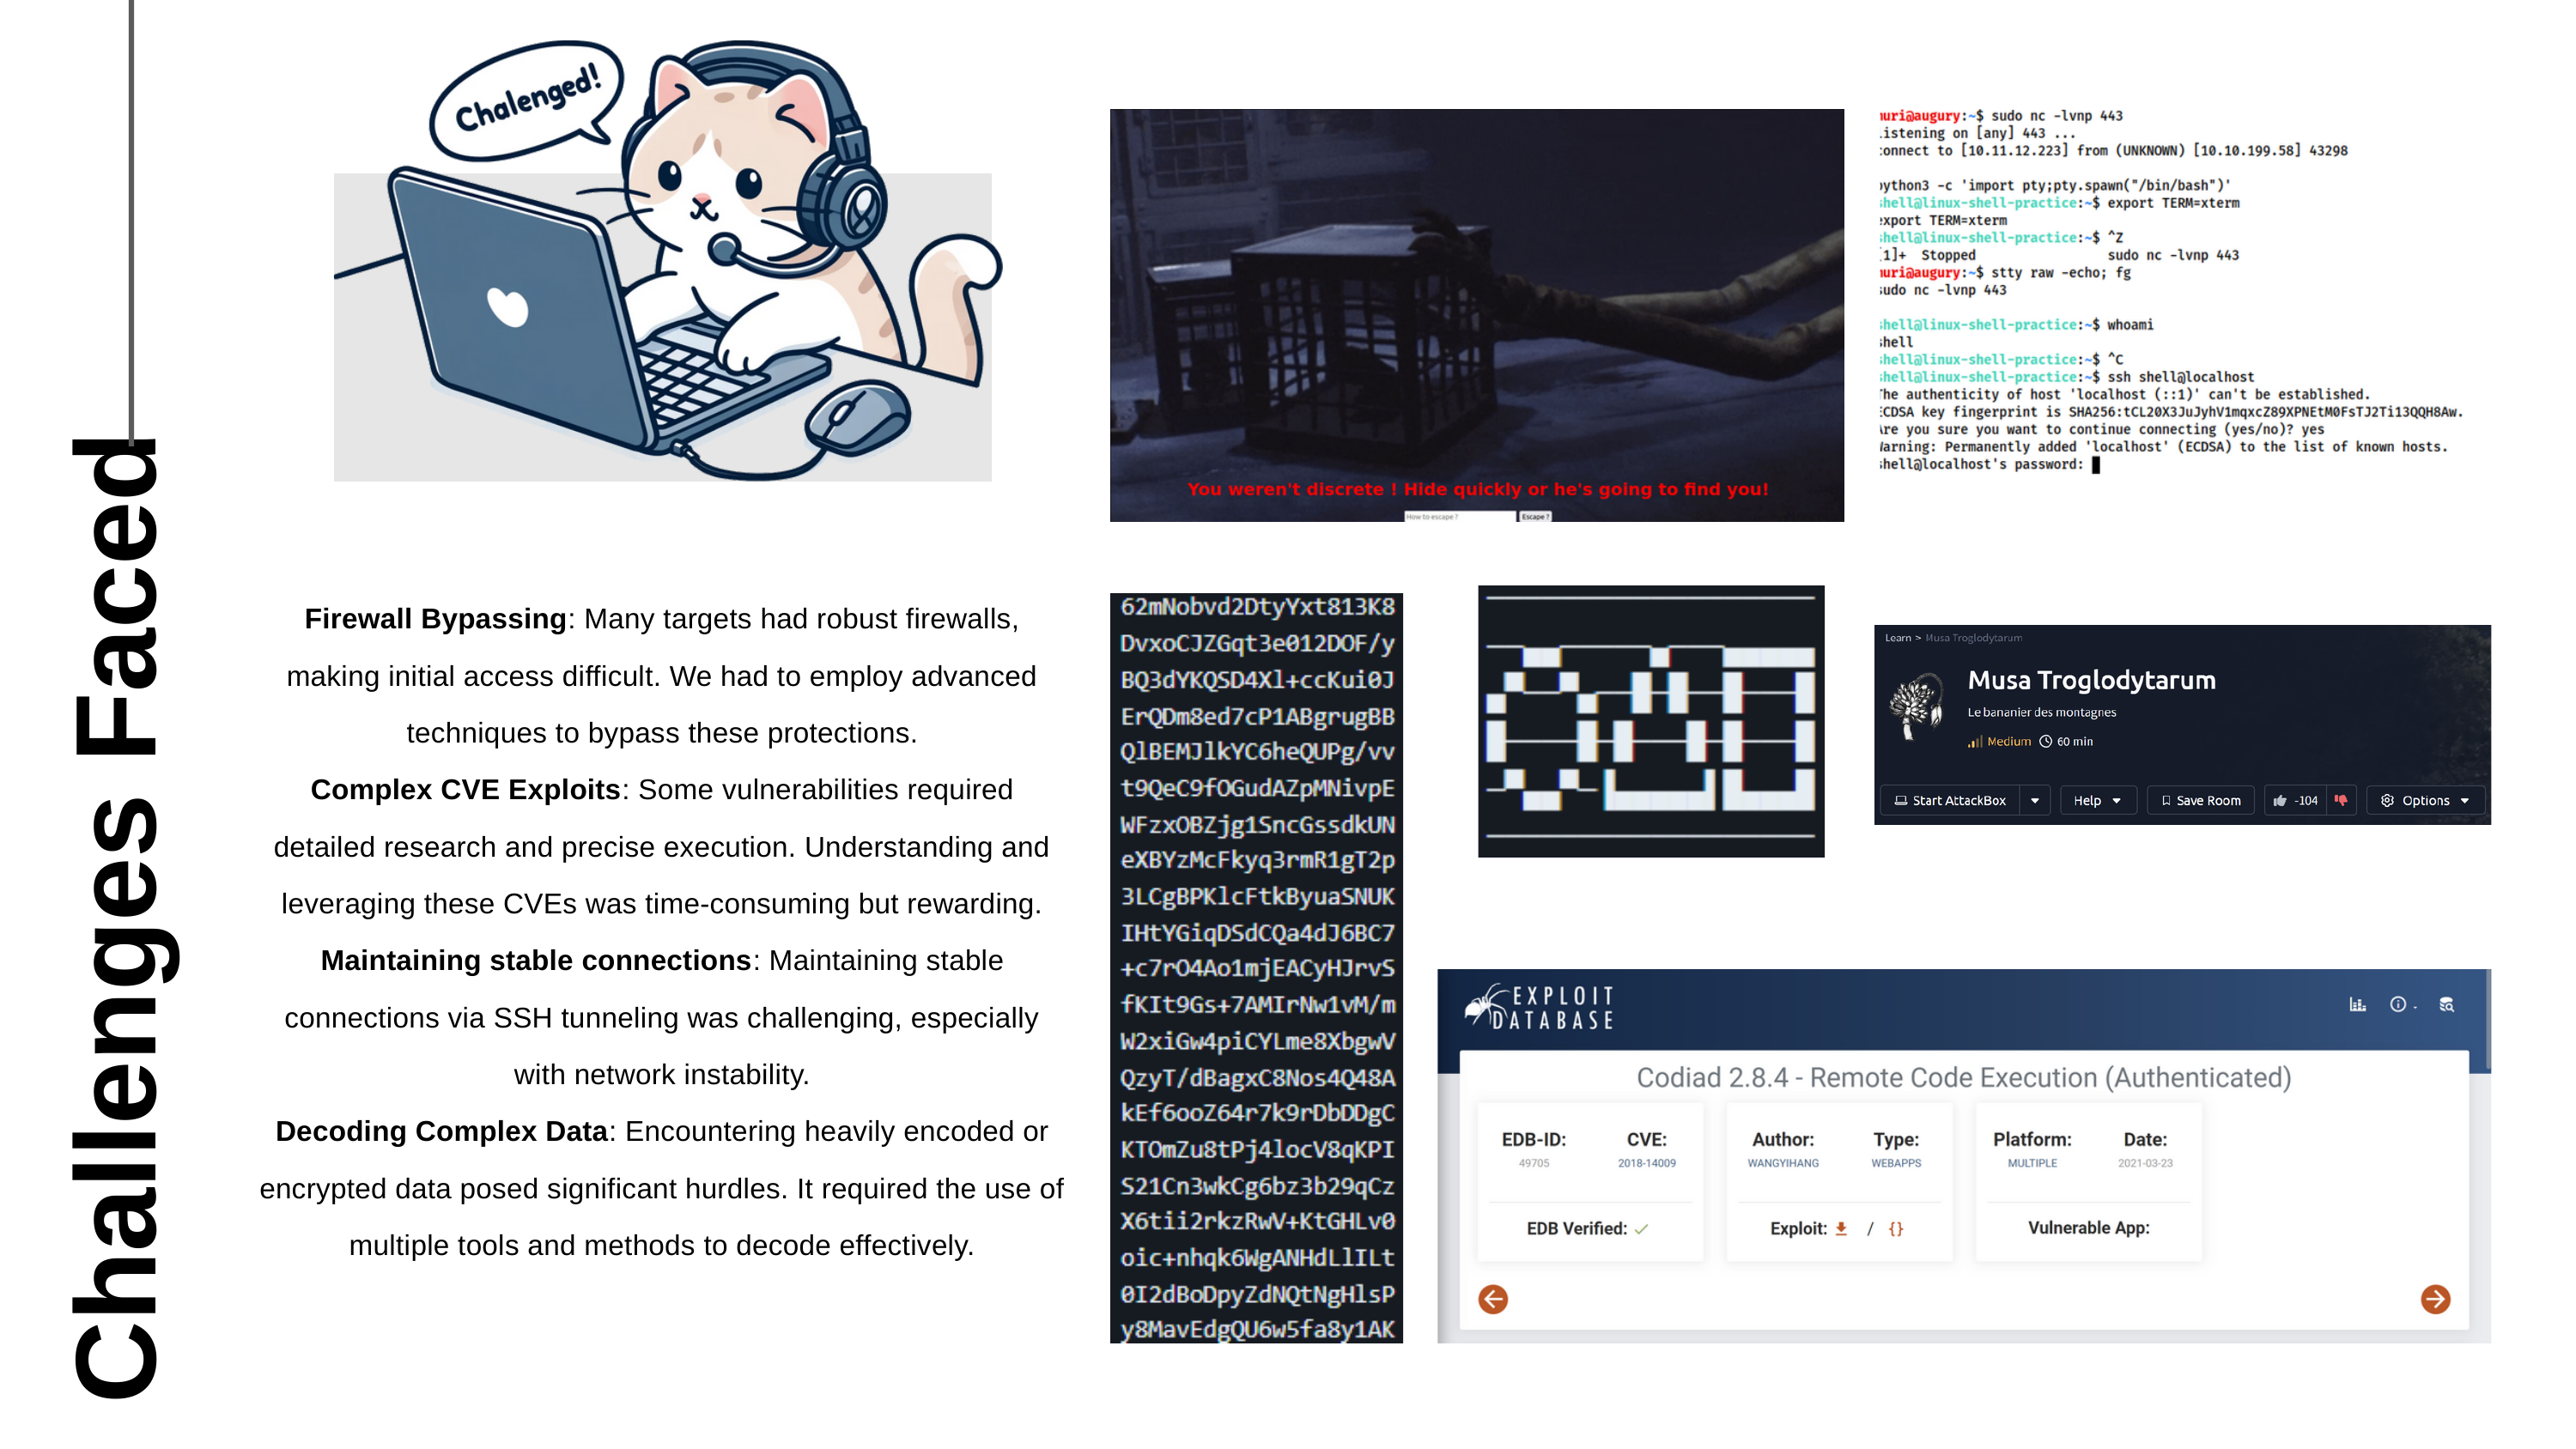

Firewall Bypassing: Many targets had robust firewalls, making initial access difficult. We had to employ advanced techniques to bypass these protections.
Complex CVE Exploits: Some vulnerabilities required detailed research and precise execution. Understanding and leveraging these CVEs was time-consuming but rewarding.
Maintaining stable connections: Maintaining stable connections via SSH tunneling was challenging, especially with network instability.
Decoding Complex Data: Encountering heavily encoded or encrypted data posed significant hurdles. It required the use of multiple tools and methods to decode effectively.

Challenges Faced